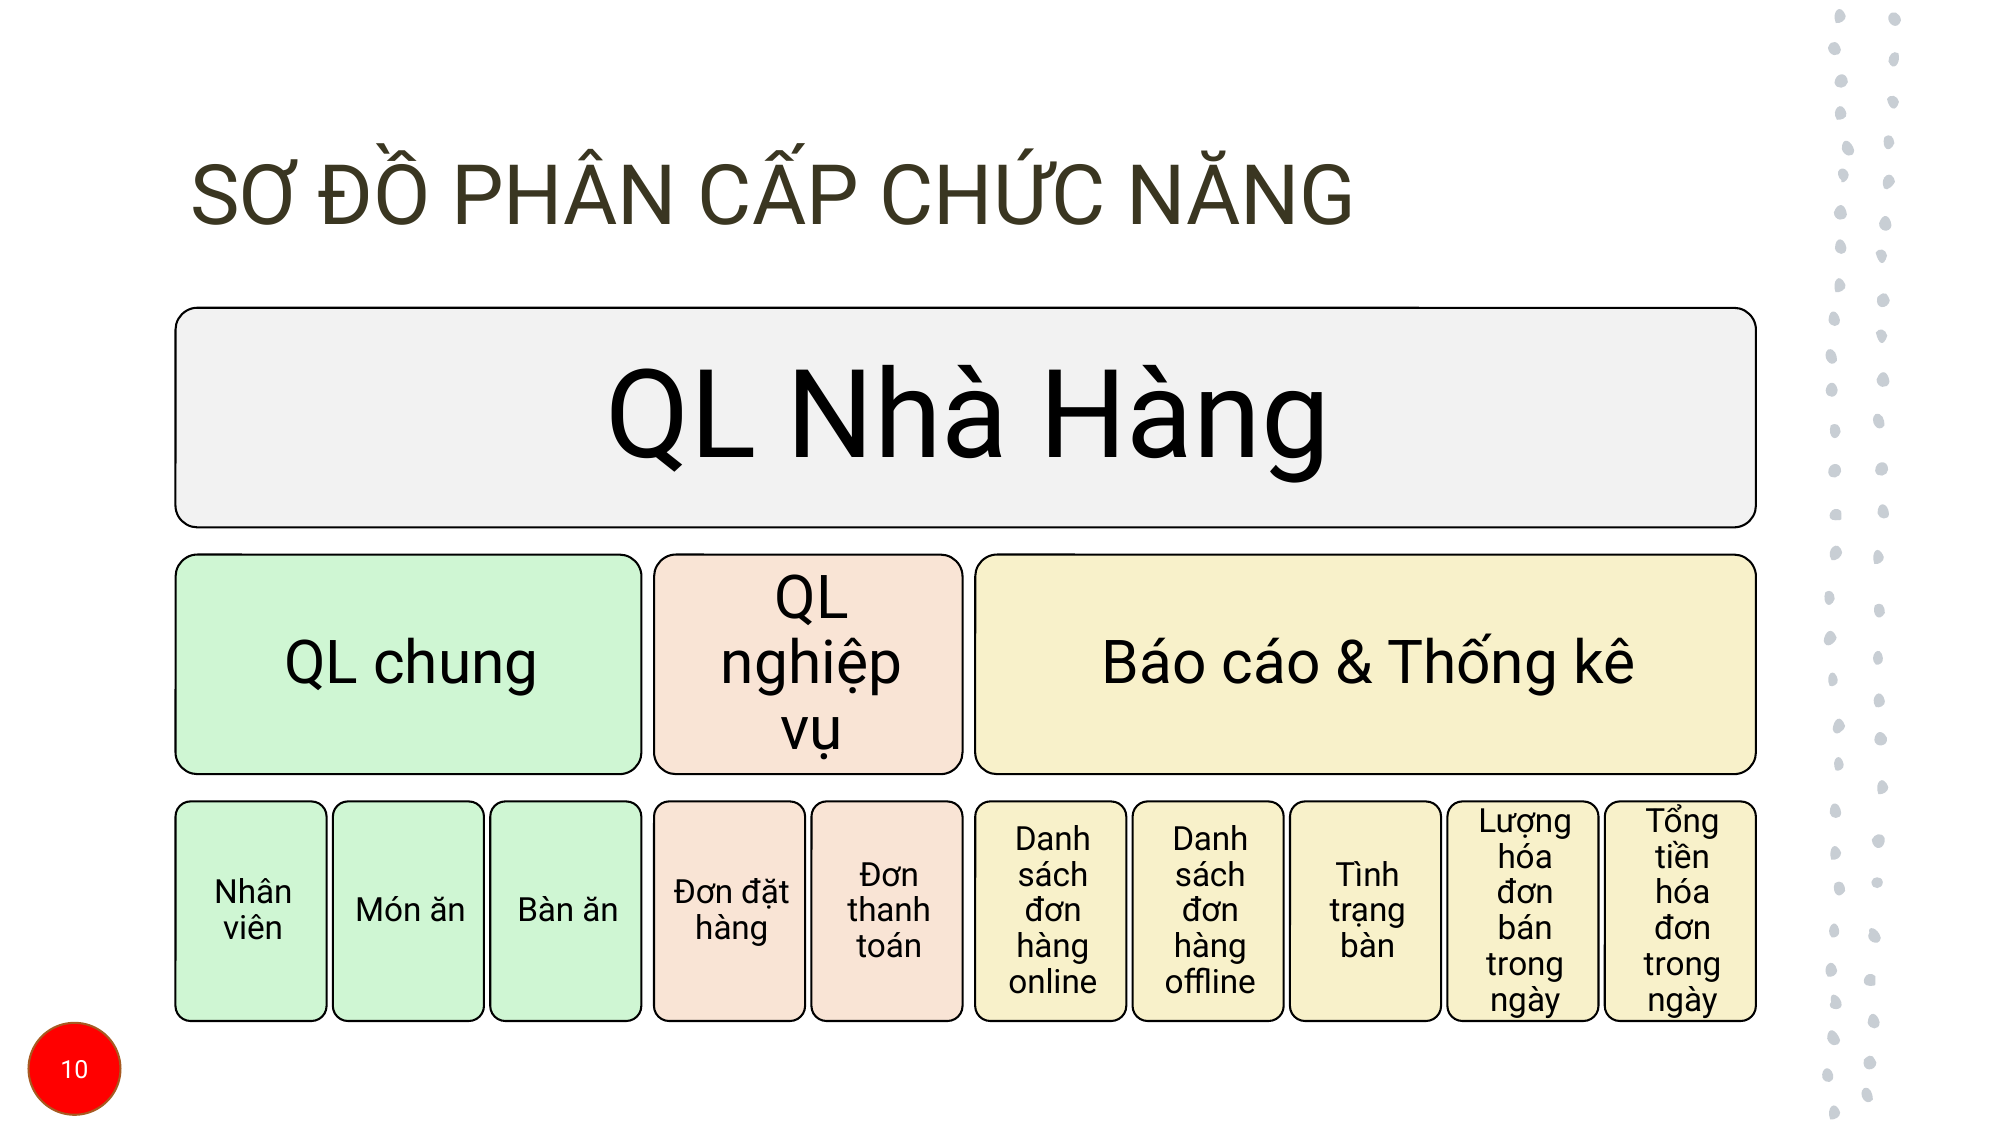

# SƠ ĐỒ PHÂN CẤP CHỨC NĂNG
QL Nhà Hàng
QL chung
Nhân viên
Món ăn
Bàn ăn
QL nghiệp vụ
Đơn đặt hàng
Đơn thanh toán
Báo cáo & Thống kê
Danh sách đơn hàng online
Danh sách đơn hàng offline
Tình trạng bàn
Lượng hóa đơn bán trong ngày
Tổng tiền hóa đơn trong ngày
10